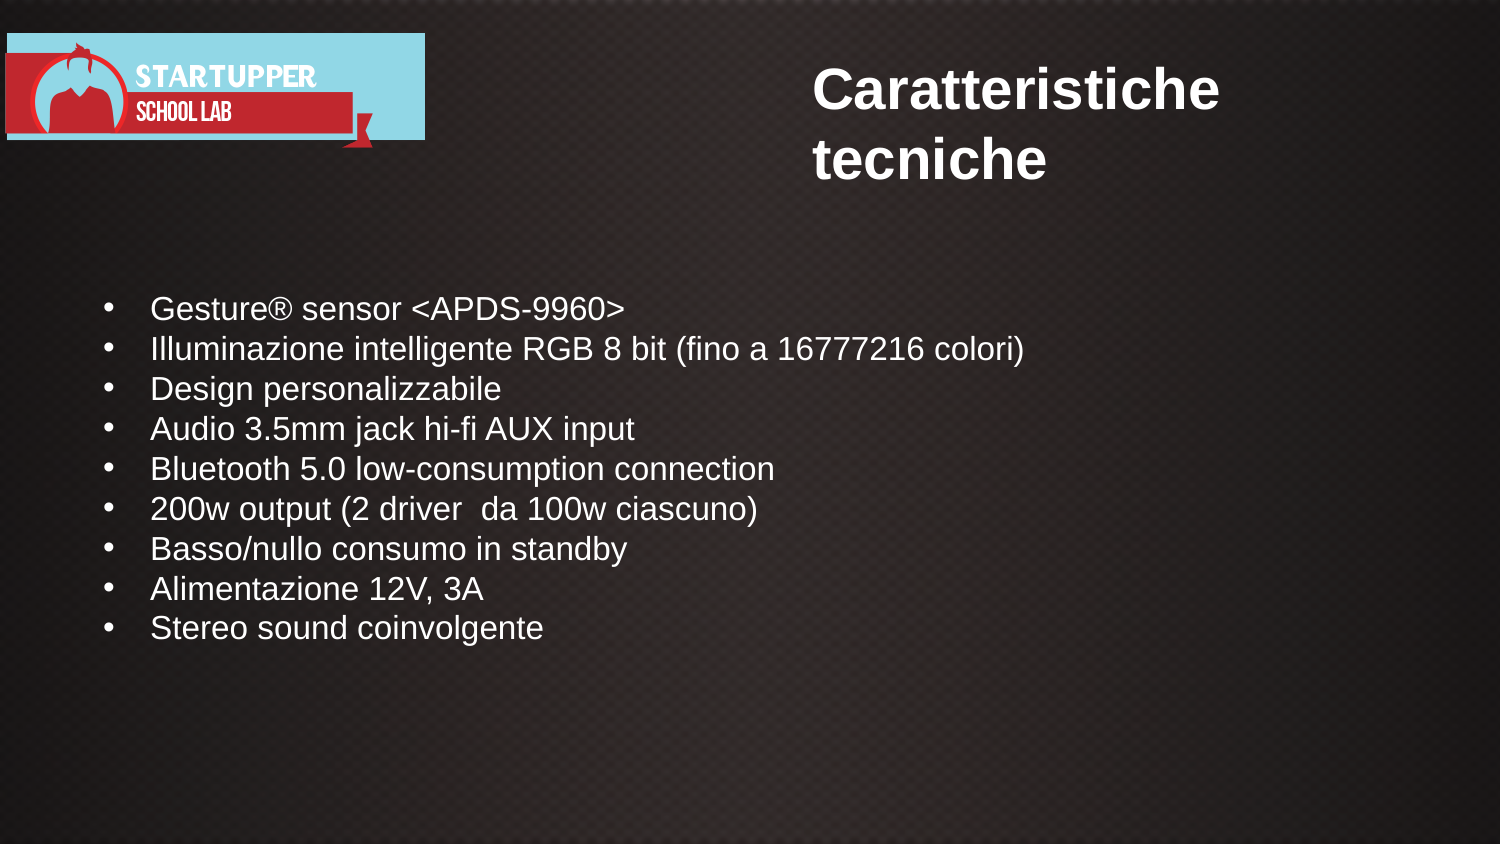

Caratteristiche tecniche
Gesture® sensor <APDS-9960>
Illuminazione intelligente RGB 8 bit (fino a 16777216 colori)
Design personalizzabile
Audio 3.5mm jack hi-fi AUX input
Bluetooth 5.0 low-consumption connection
200w output (2 driver  da 100w ciascuno)
Basso/nullo consumo in standby
Alimentazione 12V, 3A
Stereo sound coinvolgente